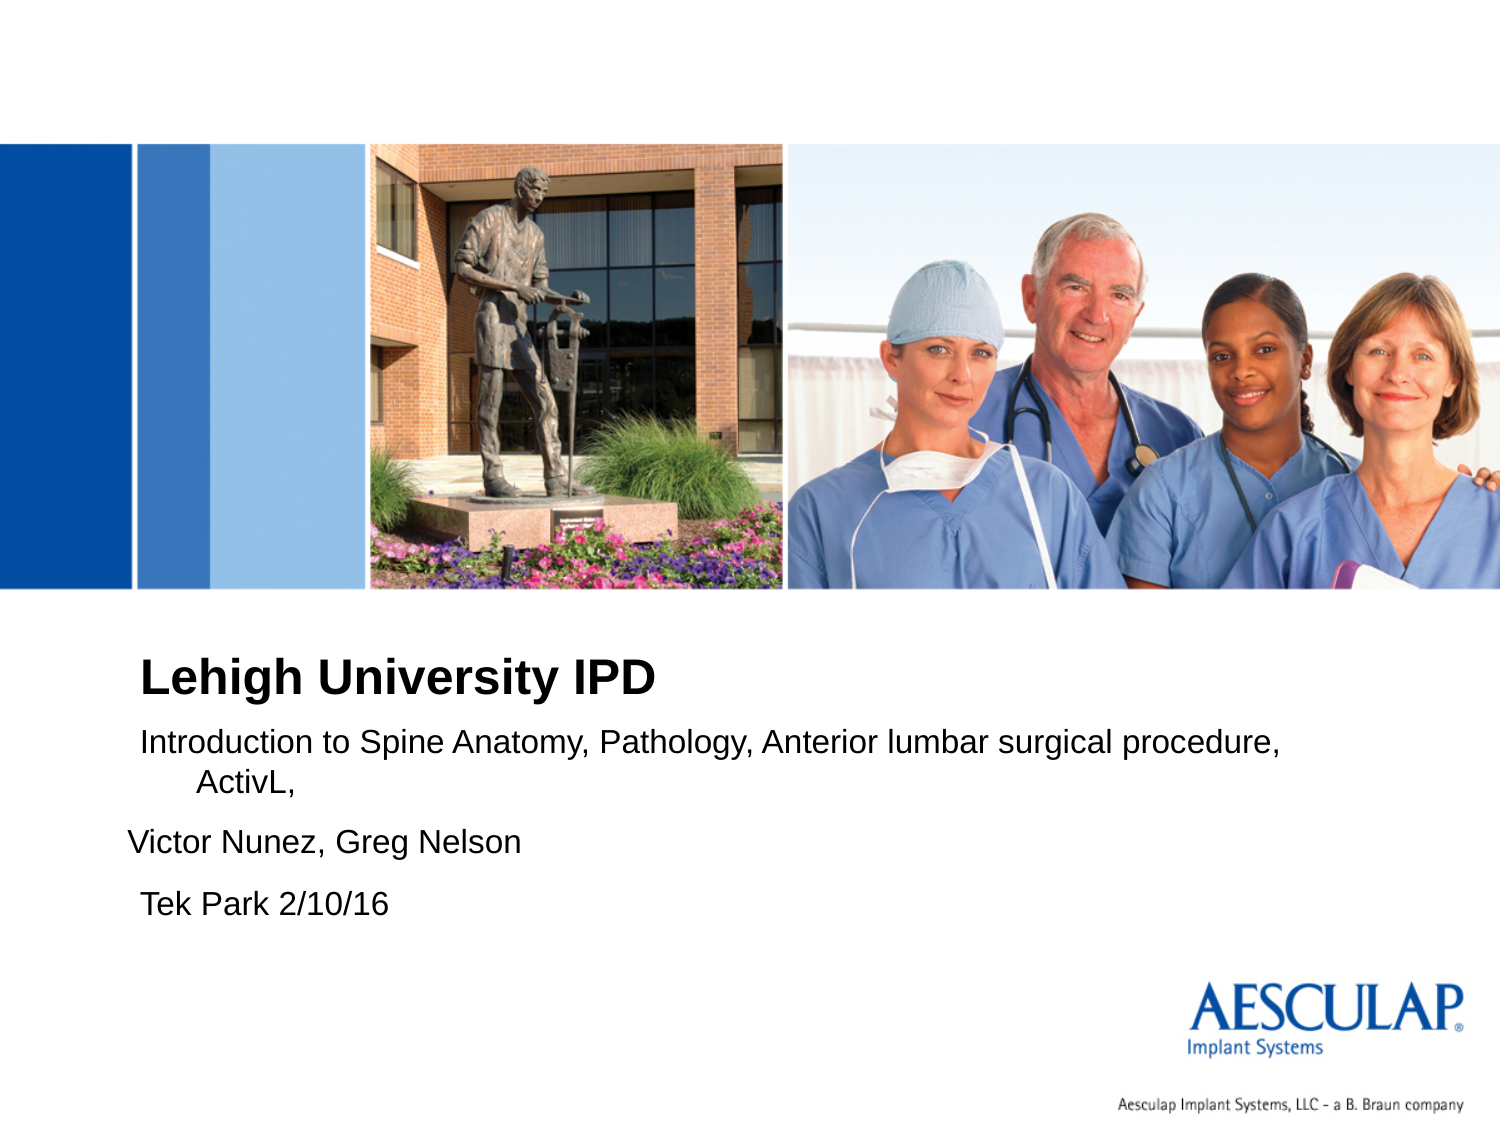

# Lehigh University IPD
Introduction to Spine Anatomy, Pathology, Anterior lumbar surgical procedure, ActivL,
Victor Nunez, Greg Nelson
Tek Park 2/10/16